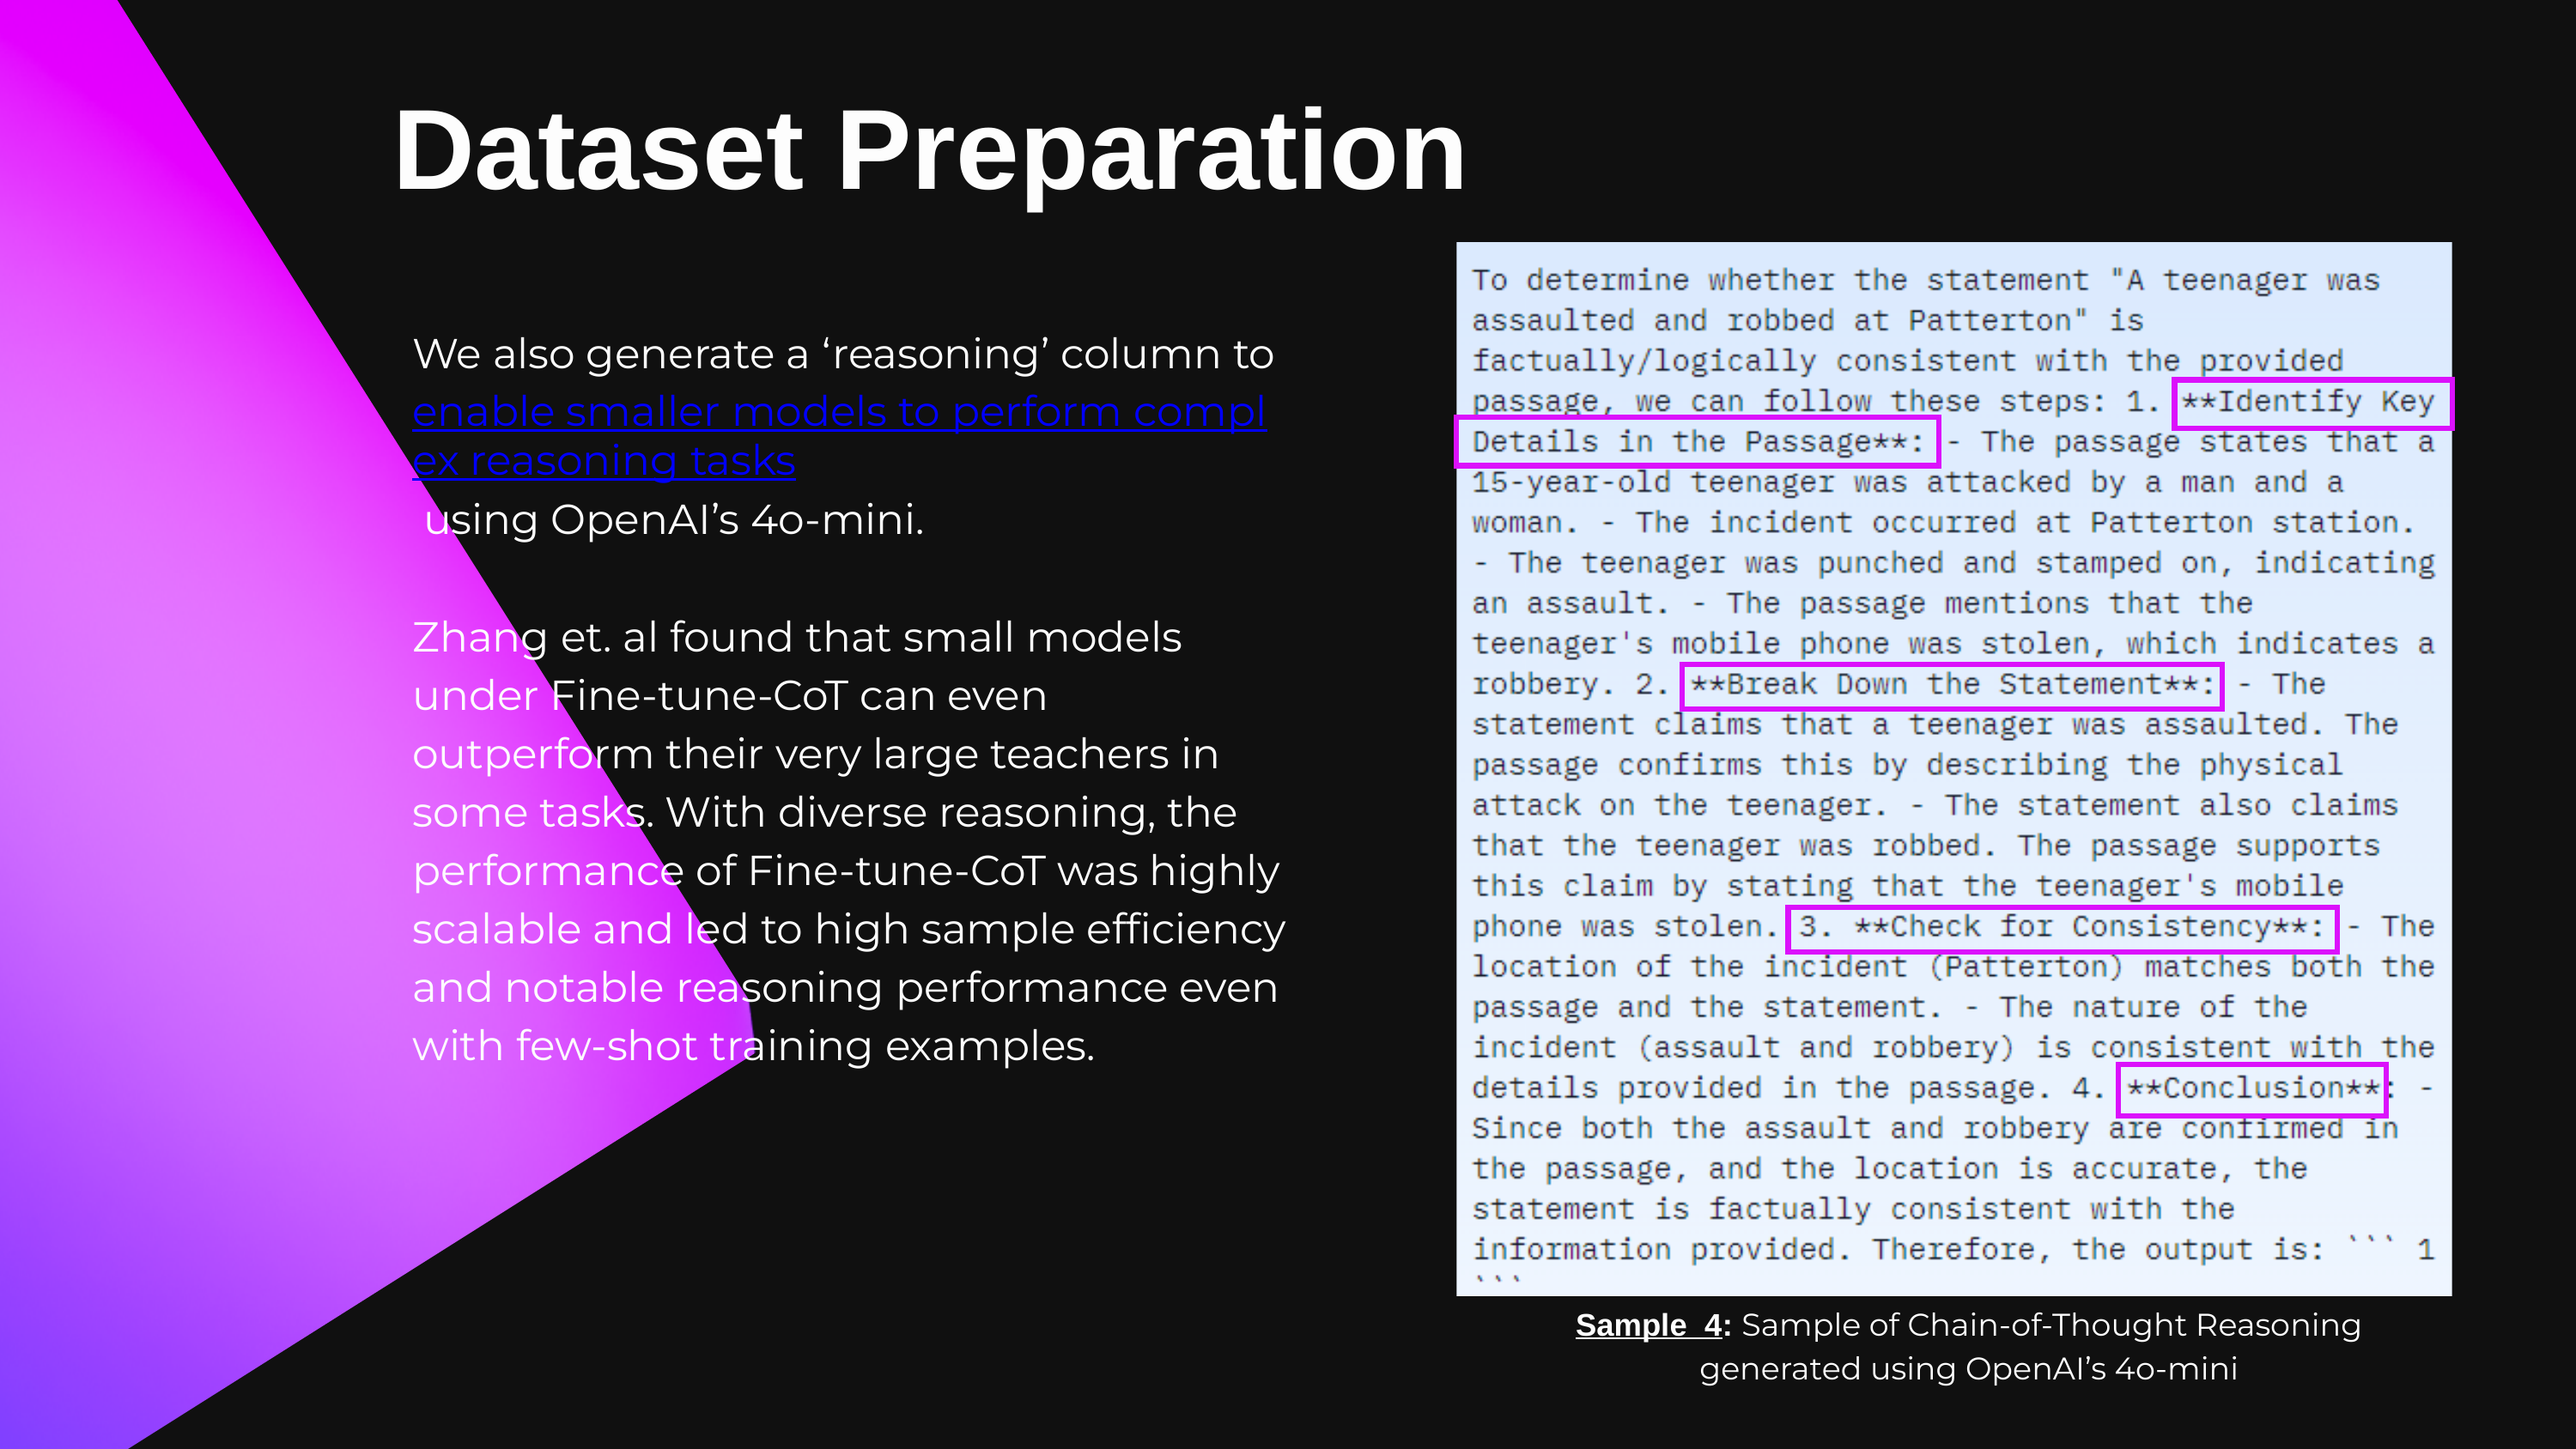

Dataset Preparation

We also generate a ‘reasoning’ column to enable smaller models to perform complex reasoning tasks using OpenAI’s 4o-mini.

Zhang et. al found that small models under Fine-tune-CoT can even outperform their very large teachers in some tasks. With diverse reasoning, the performance of Fine-tune-CoT was highly scalable and led to high sample efficiency and notable reasoning performance even with few-shot training examples.

Sample  4: Sample of Chain-of-Thought Reasoning generated using OpenAI’s 4o-mini